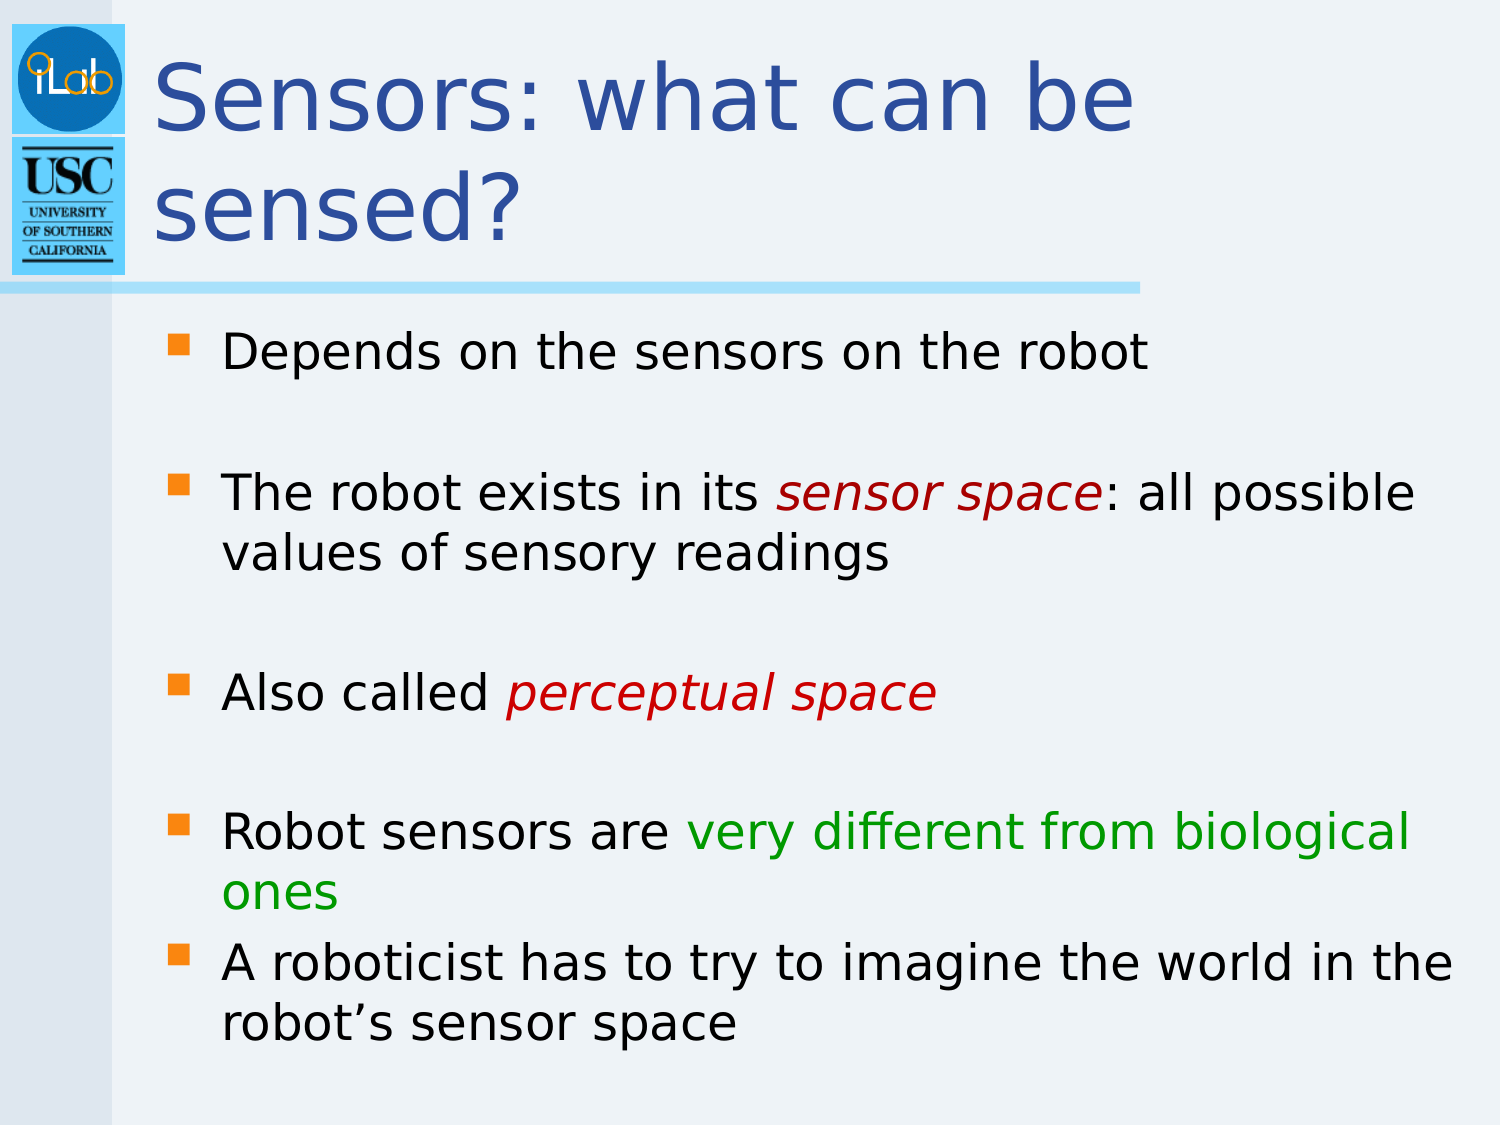

# Sensors: what can be sensed?
Depends on the sensors on the robot

The robot exists in its sensor space: all possible values of sensory readings

Also called perceptual space

Robot sensors are very different from biological ones
A roboticist has to try to imagine the world in the robot’s sensor space